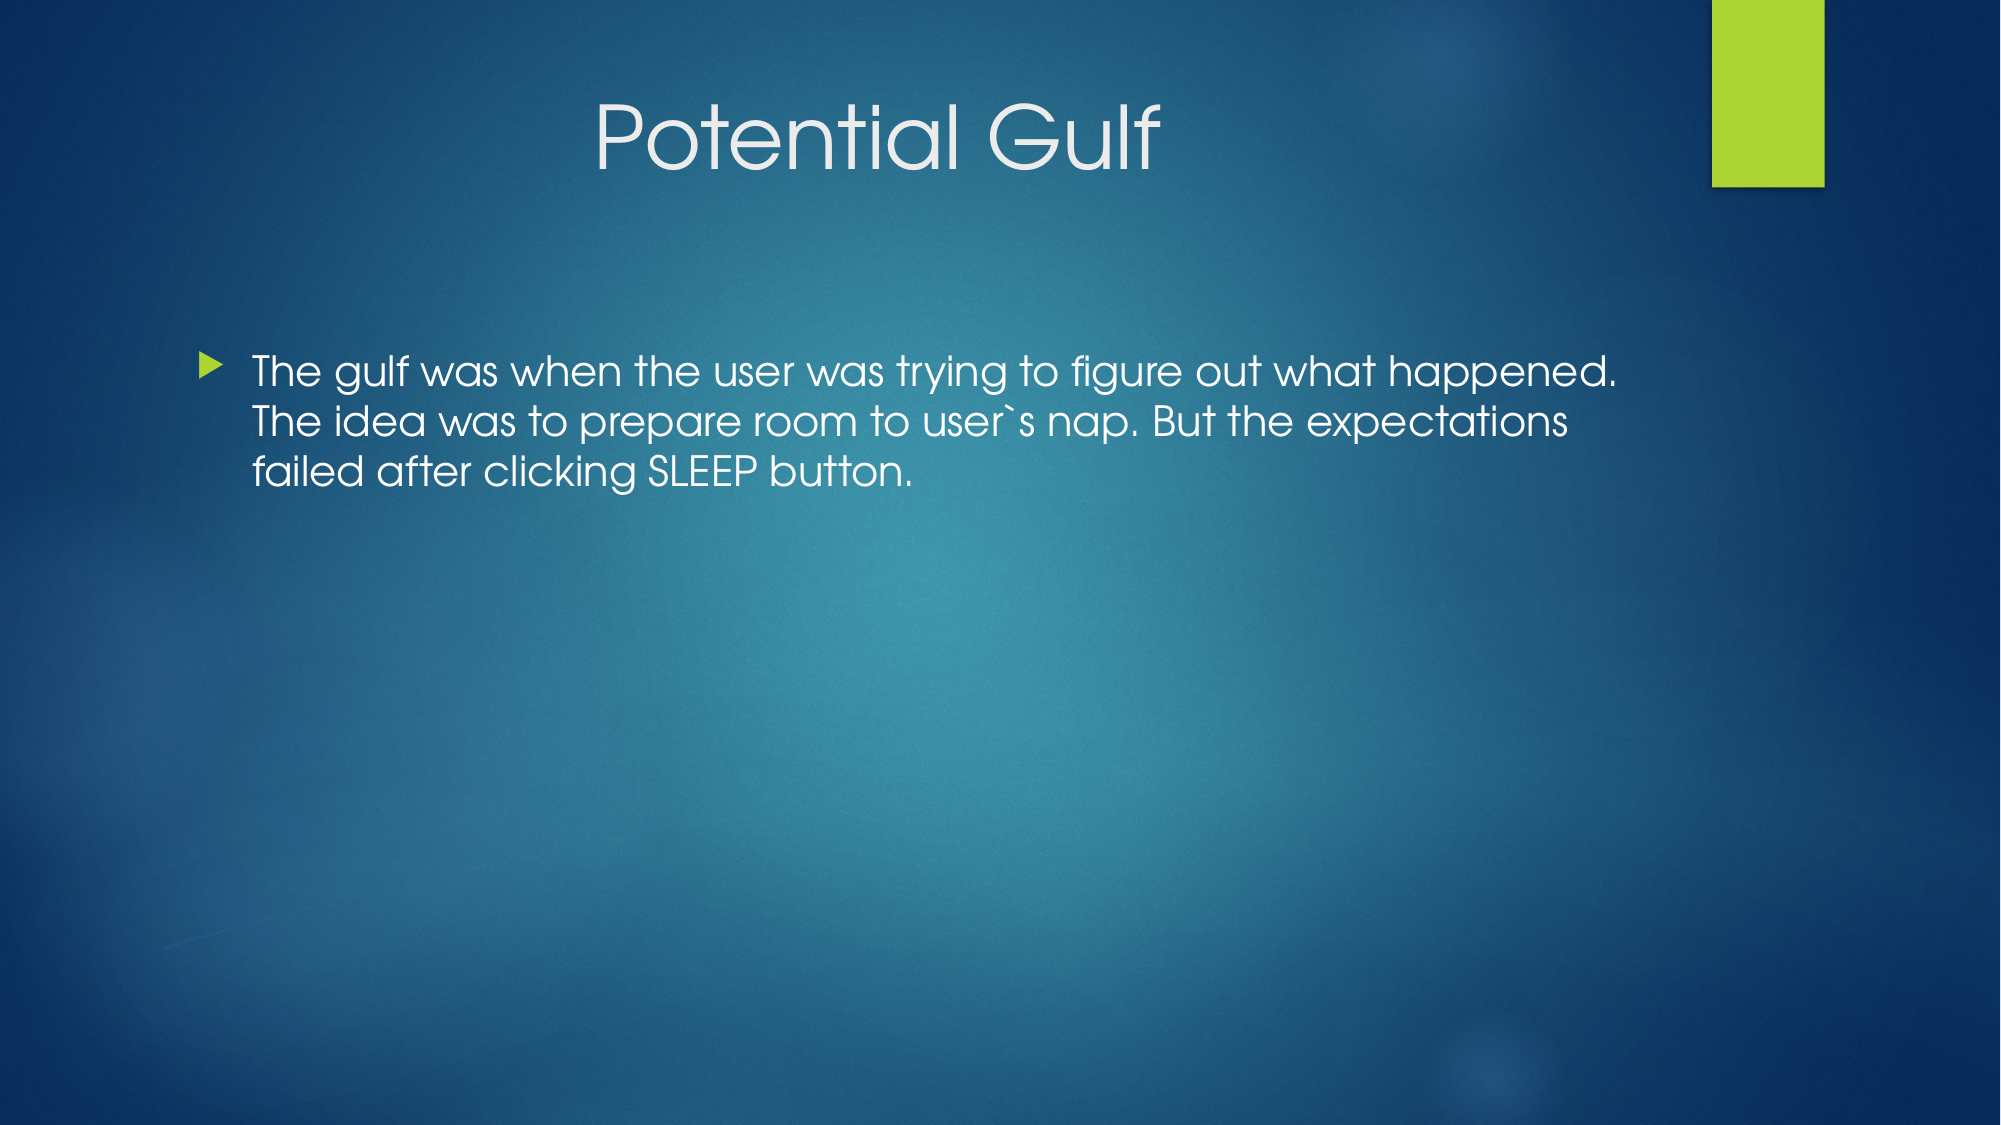

# Potential Gulf
The gulf was when the user was trying to figure out what happened. The idea was to prepare room to user`s nap. But the expectations failed after clicking SLEEP button.